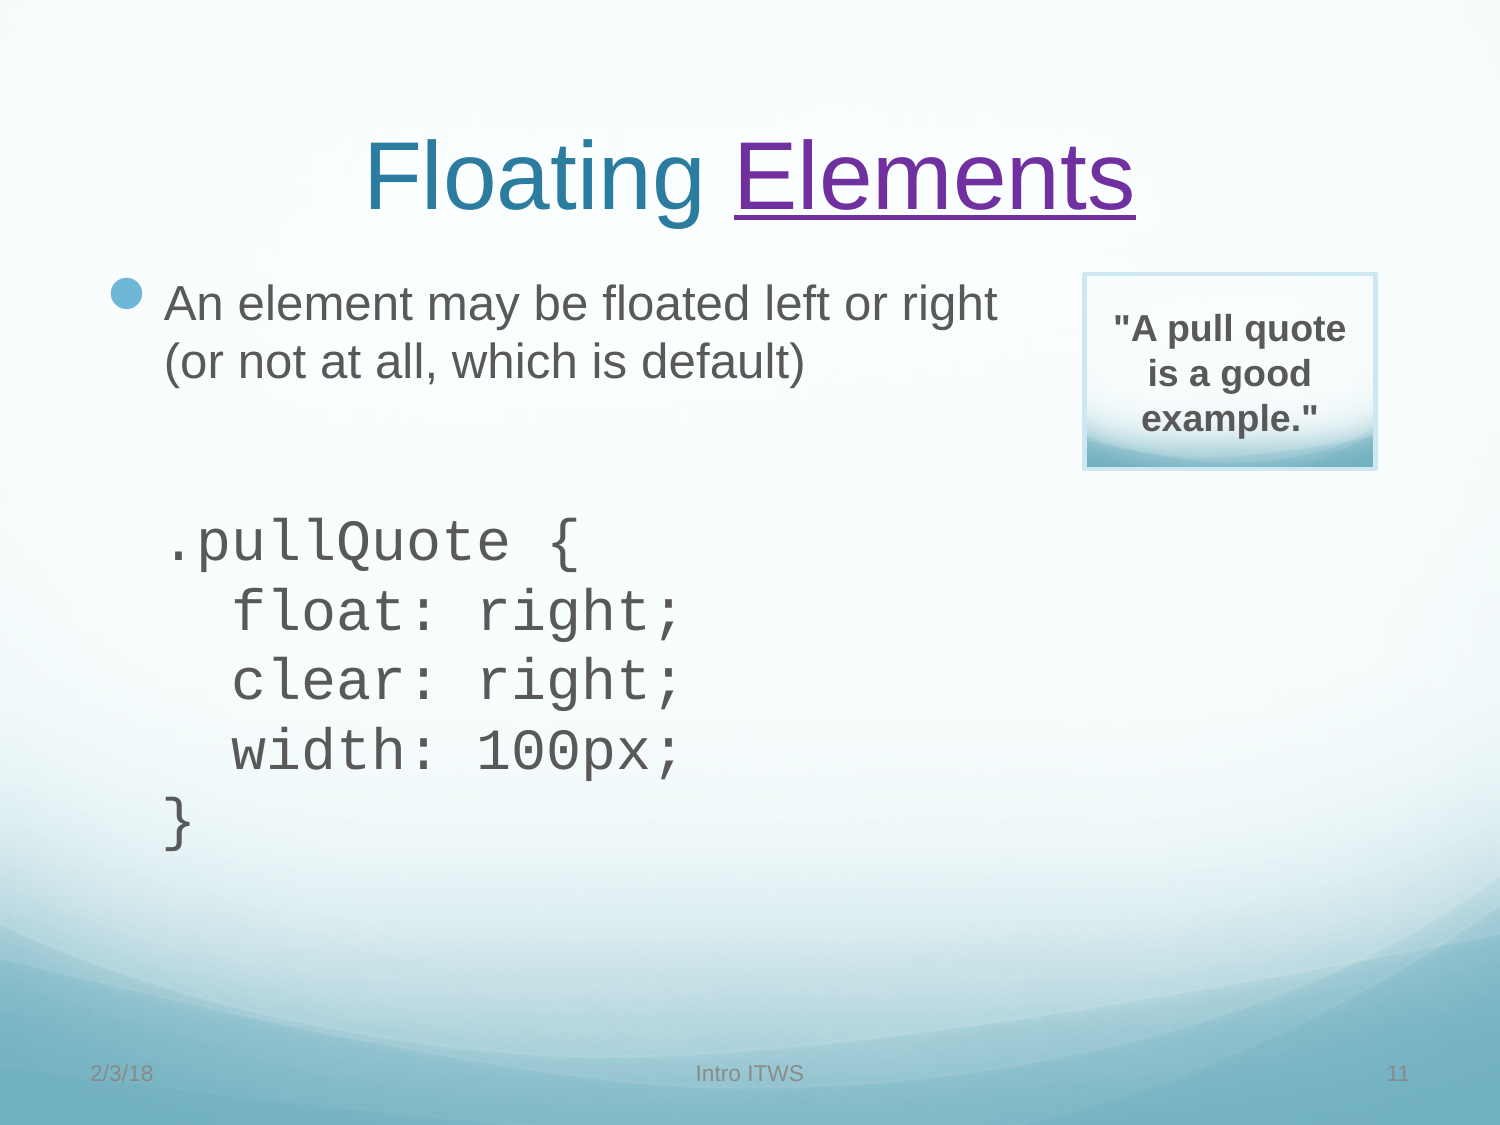

# Floating Elements
An element may be floated left or right
(or not at all, which is default)

.pullQuote {
  float: right;
  clear: right;
  width: 100px;
}
"A pull quote is a good example."
2/3/18
Intro ITWS
11